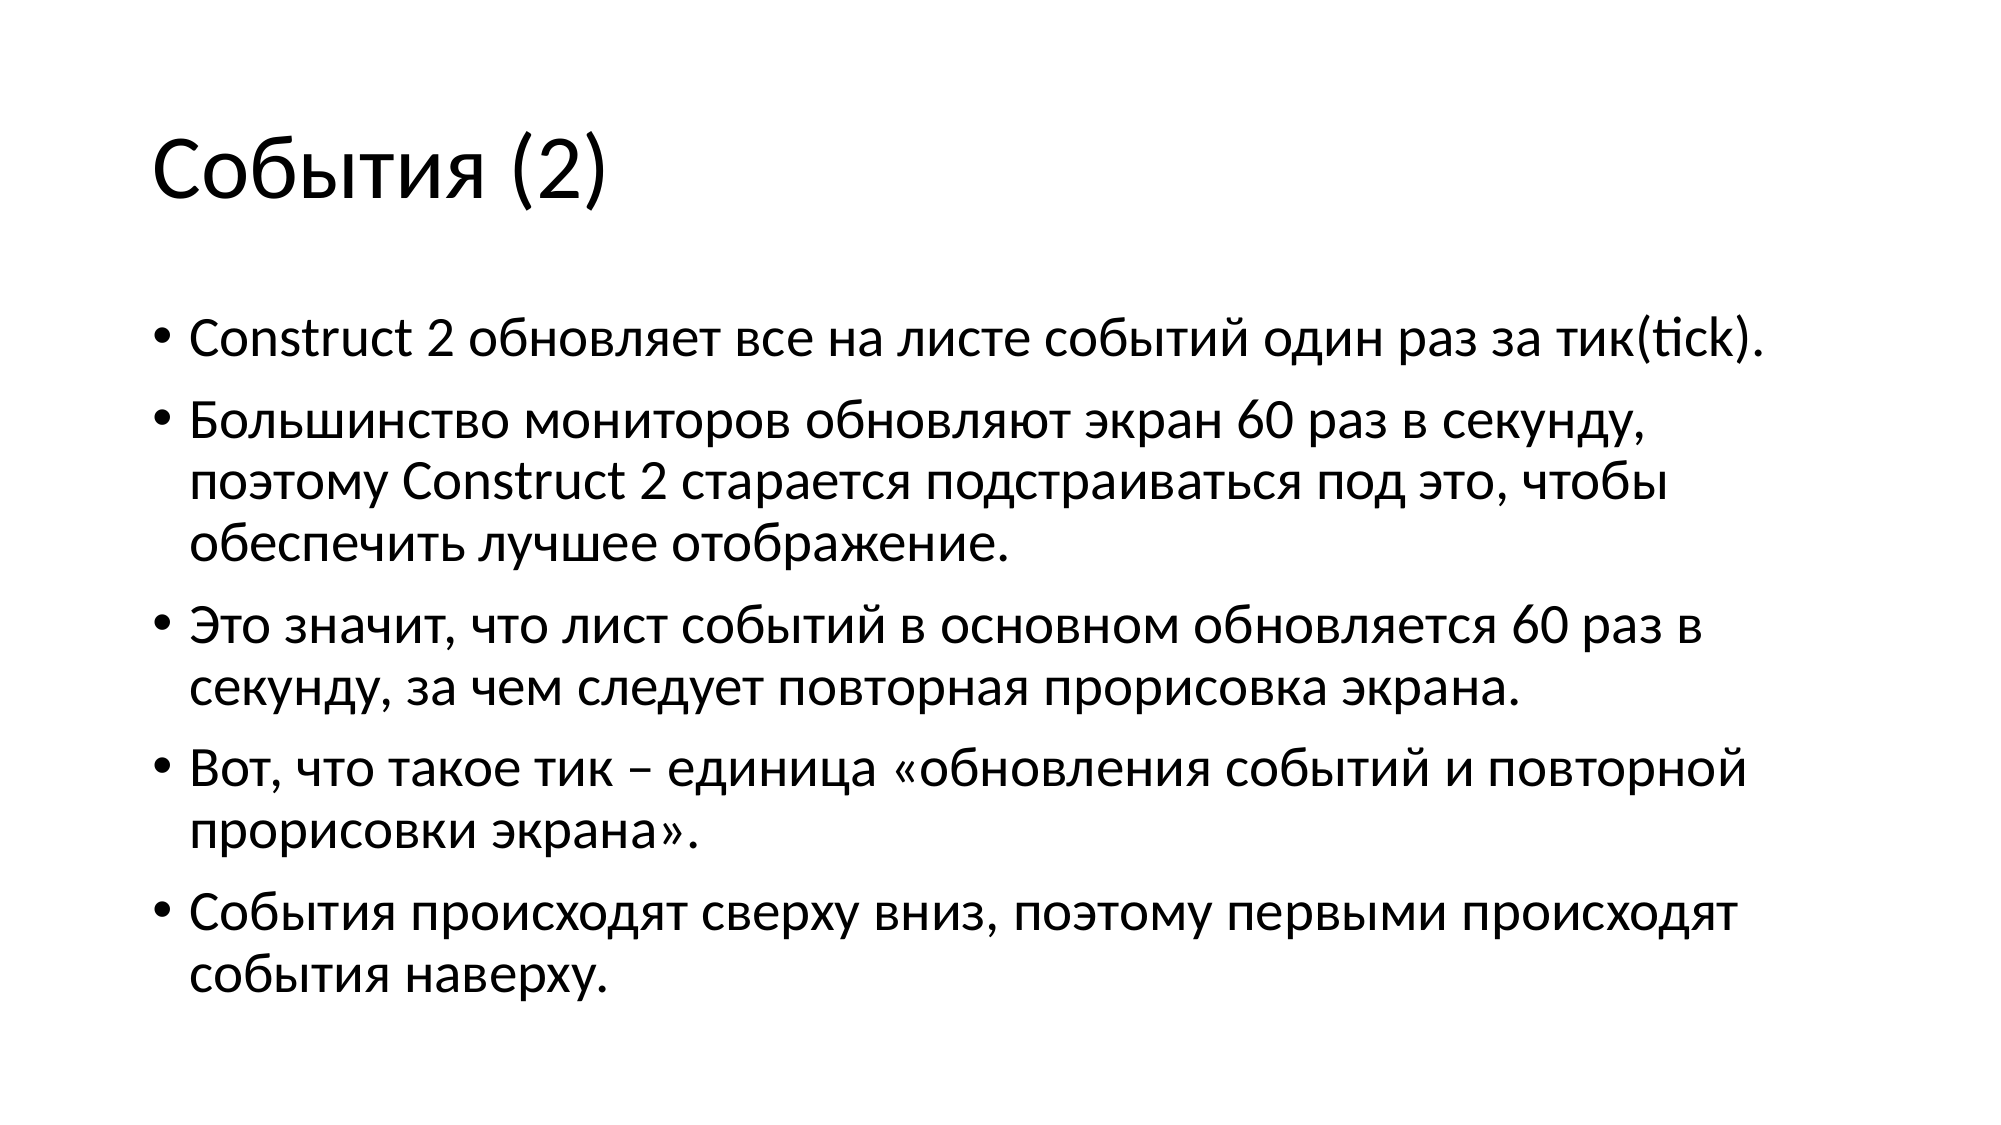

# События (2)
Construct 2 обновляет все на листе событий один раз за тик(tick).
Большинство мониторов обновляют экран 60 раз в секунду, поэтому Construct 2 старается подстраиваться под это, чтобы обеспечить лучшее отображение.
Это значит, что лист событий в основном обновляется 60 раз в секунду, за чем следует повторная прорисовка экрана.
Вот, что такое тик – единица «обновления событий и повторной прорисовки экрана».
События происходят сверху вниз, поэтому первыми происходят события наверху.